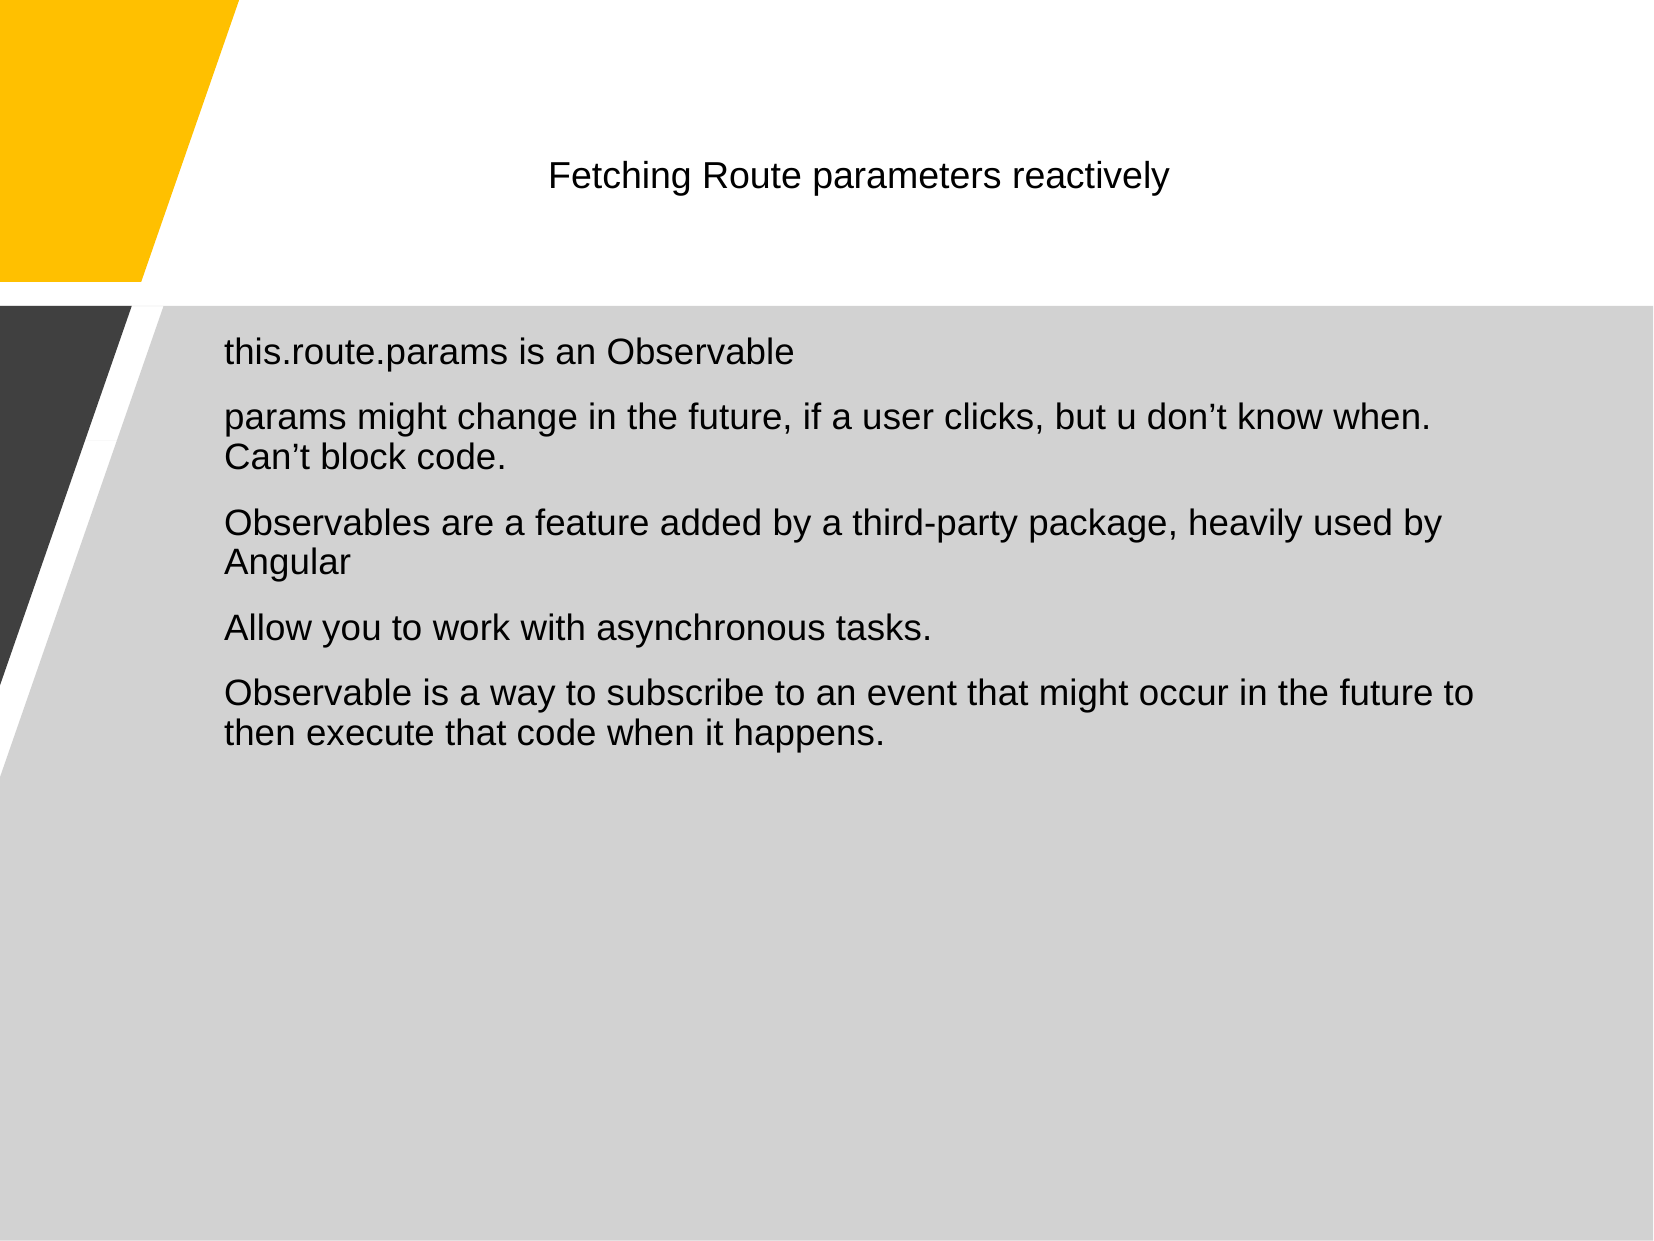

# Fetching Route parameters reactively

this.route.params is an Observable
params might change in the future, if a user clicks, but u don’t know when. Can’t block code.
Observables are a feature added by a third-party package, heavily used by Angular
Allow you to work with asynchronous tasks.
Observable is a way to subscribe to an event that might occur in the future to then execute that code when it happens.